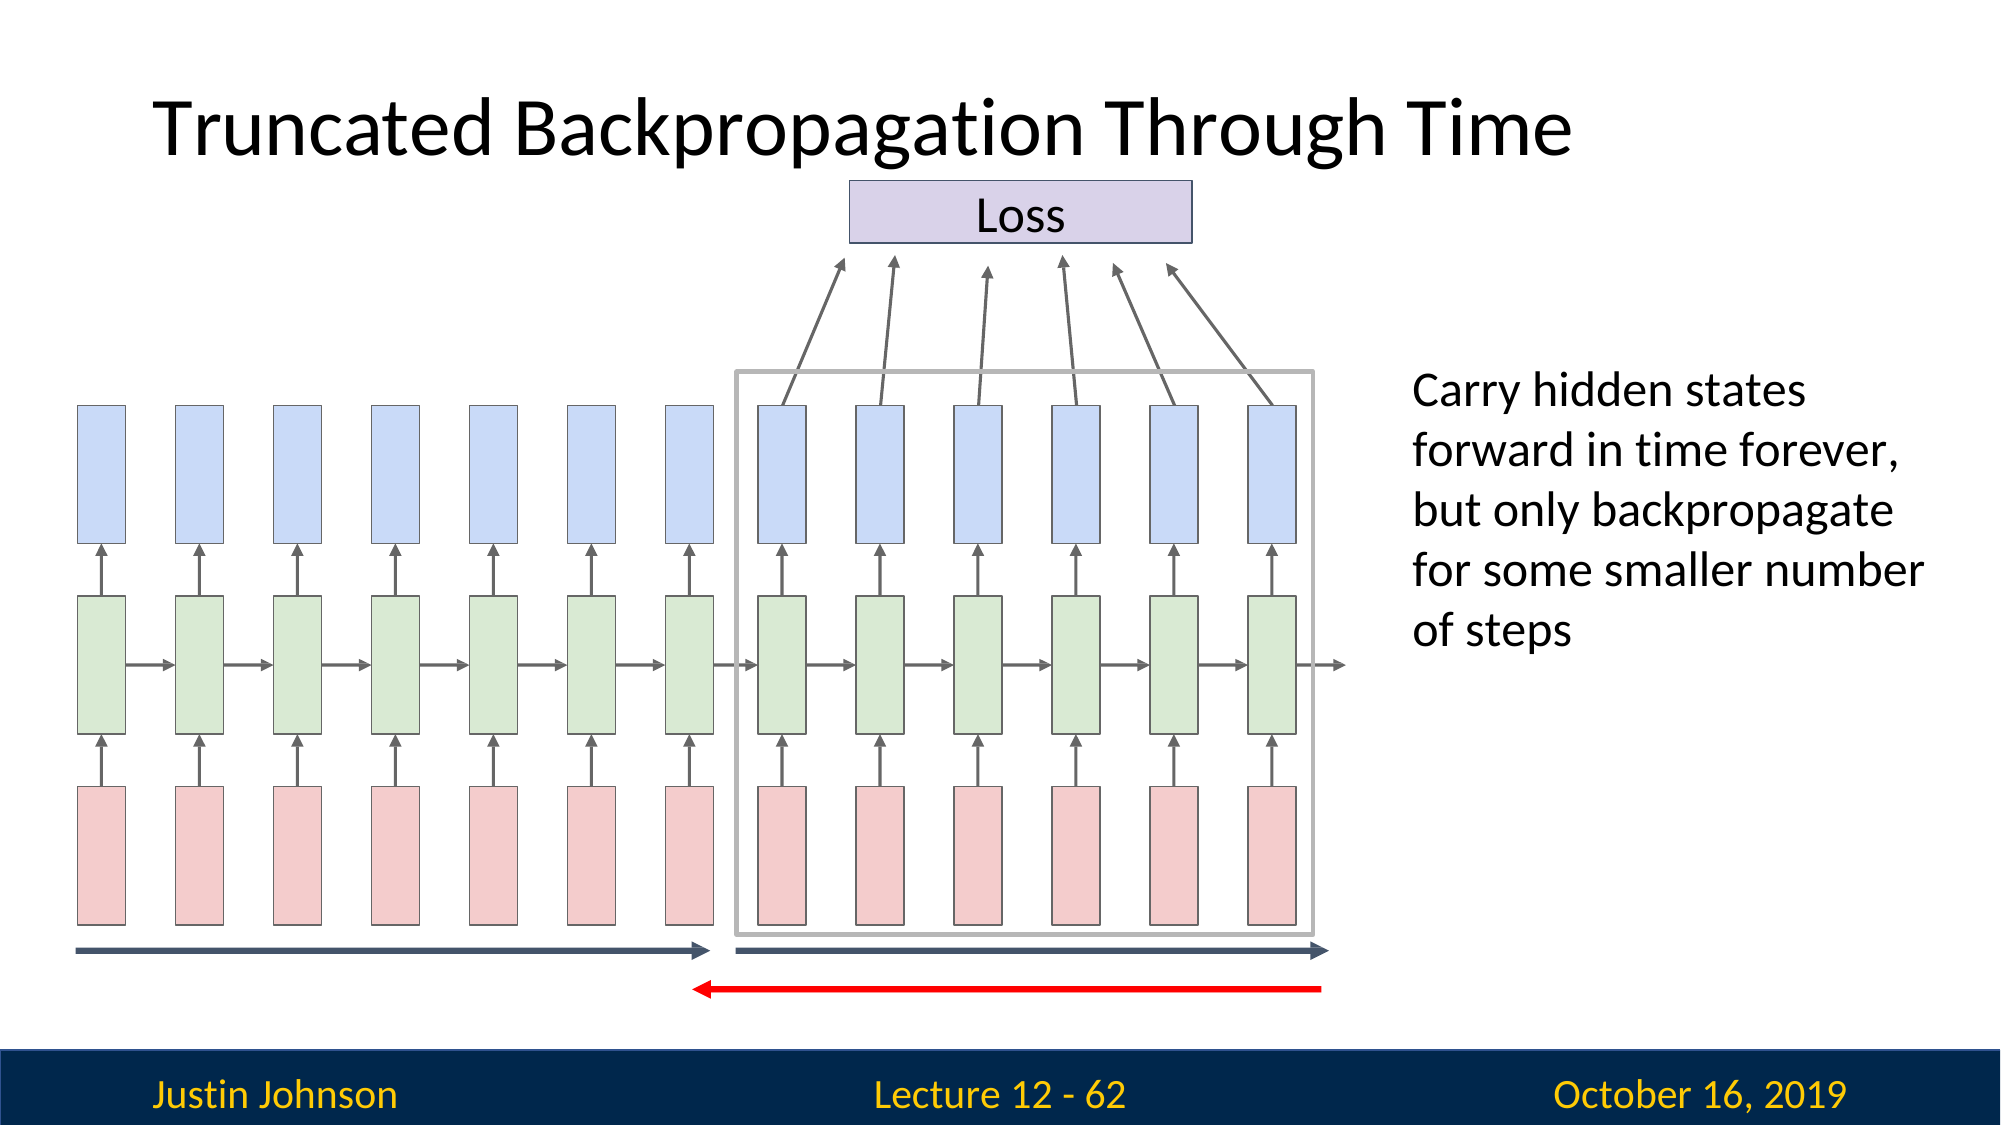

# Truncated Backpropagation Through Time
Loss

Carry hidden states forward in time forever, but only backpropagate for some smaller number of steps

Justin Johnson
October 16, 2019
Lecture 12 - 62